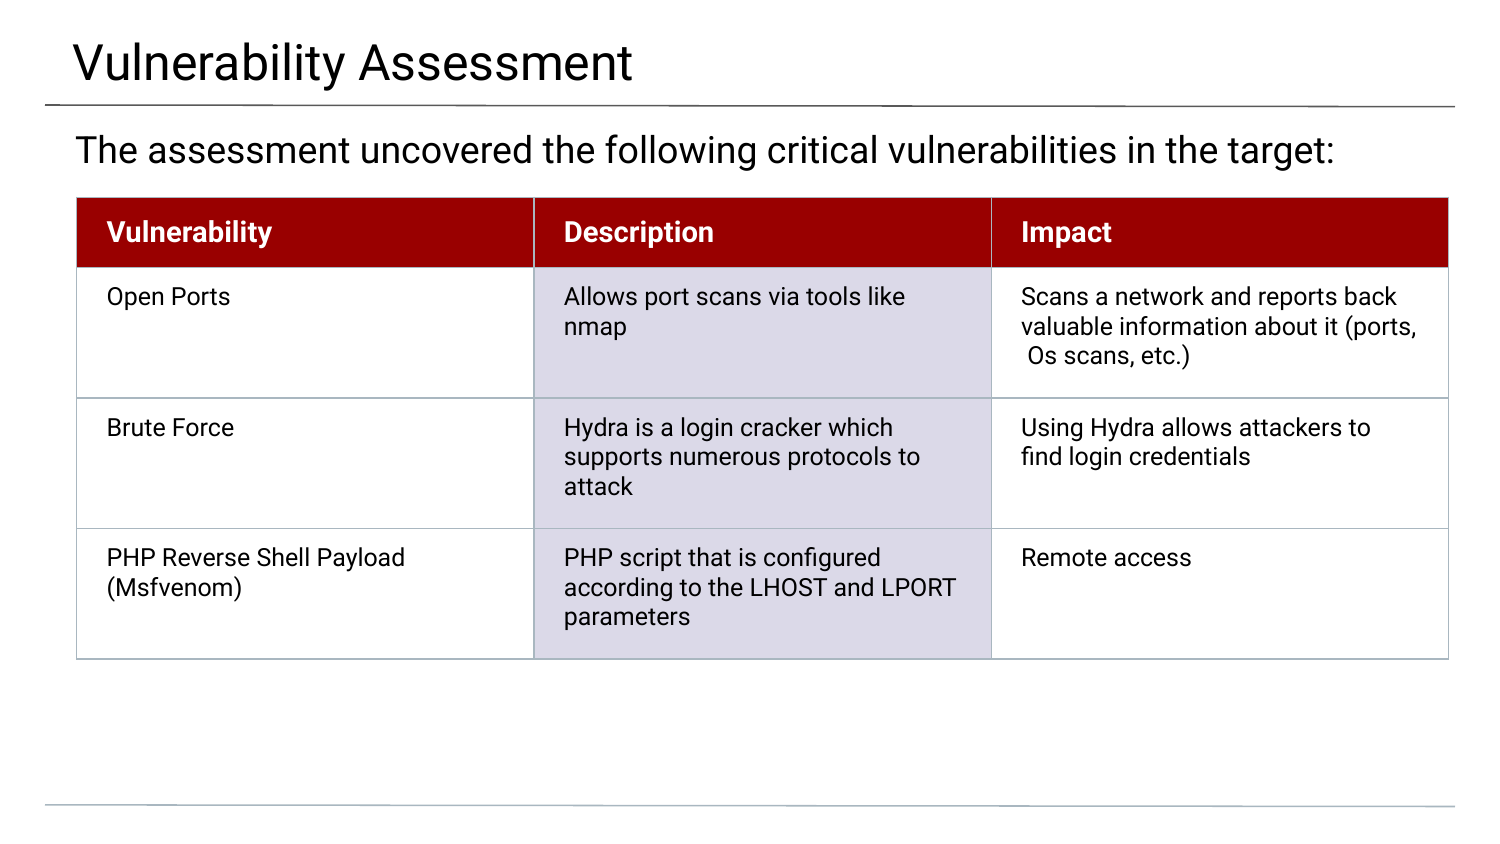

# Vulnerability Assessment
The assessment uncovered the following critical vulnerabilities in the target:
| Vulnerability | Description | Impact |
| --- | --- | --- |
| Open Ports | Allows port scans via tools like nmap | Scans a network and reports back valuable information about it (ports, Os scans, etc.) |
| Brute Force | Hydra is a login cracker which supports numerous protocols to attack | Using Hydra allows attackers to find login credentials |
| PHP Reverse Shell Payload (Msfvenom) | PHP script that is configured according to the LHOST and LPORT parameters | Remote access |